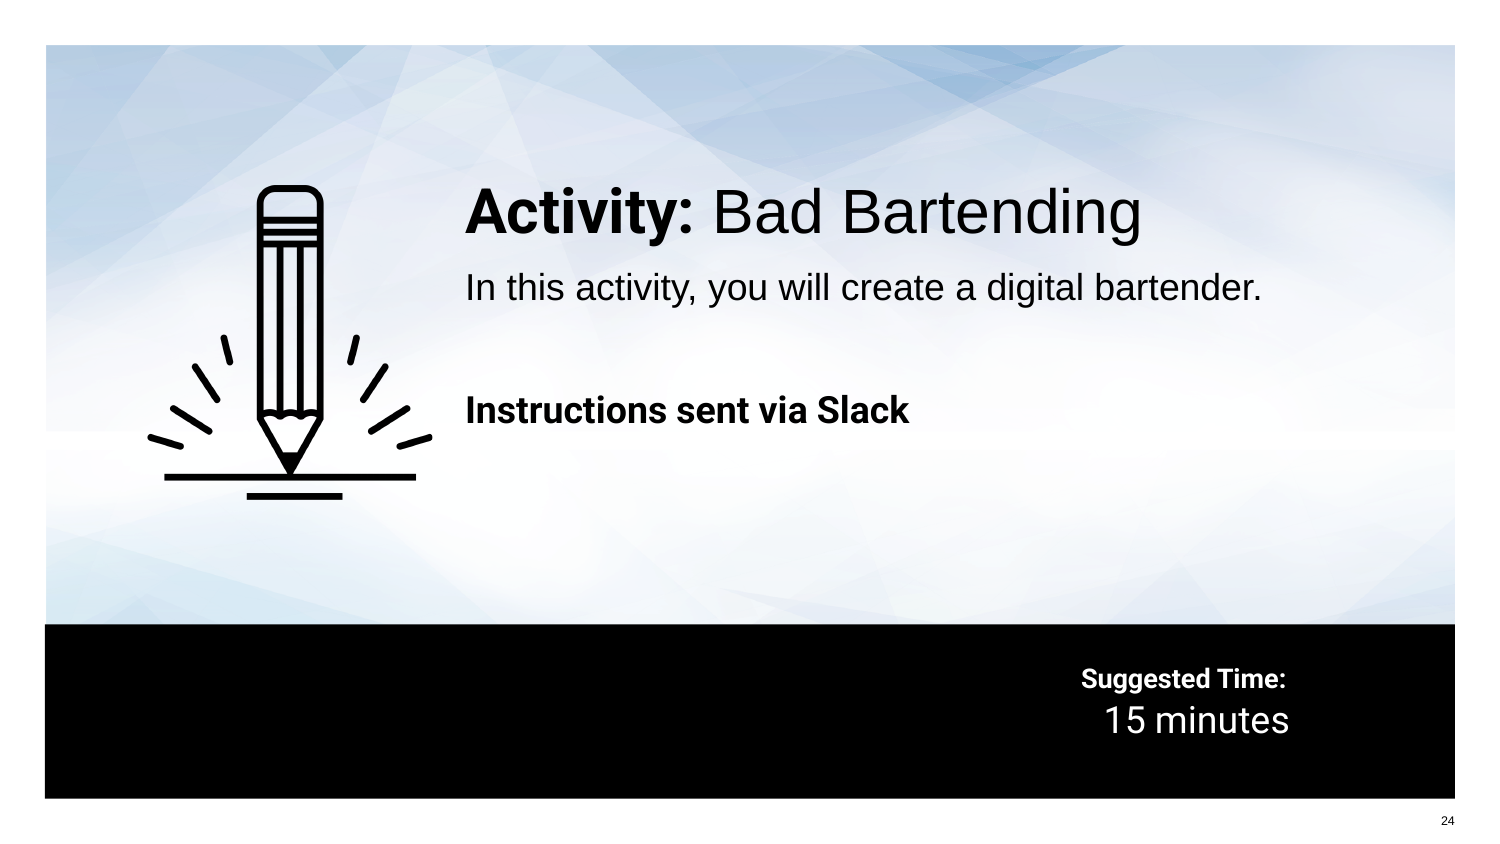

Activity: Bad Bartending
In this activity, you will create a digital bartender.

Instructions sent via Slack
# 15 minutes

24